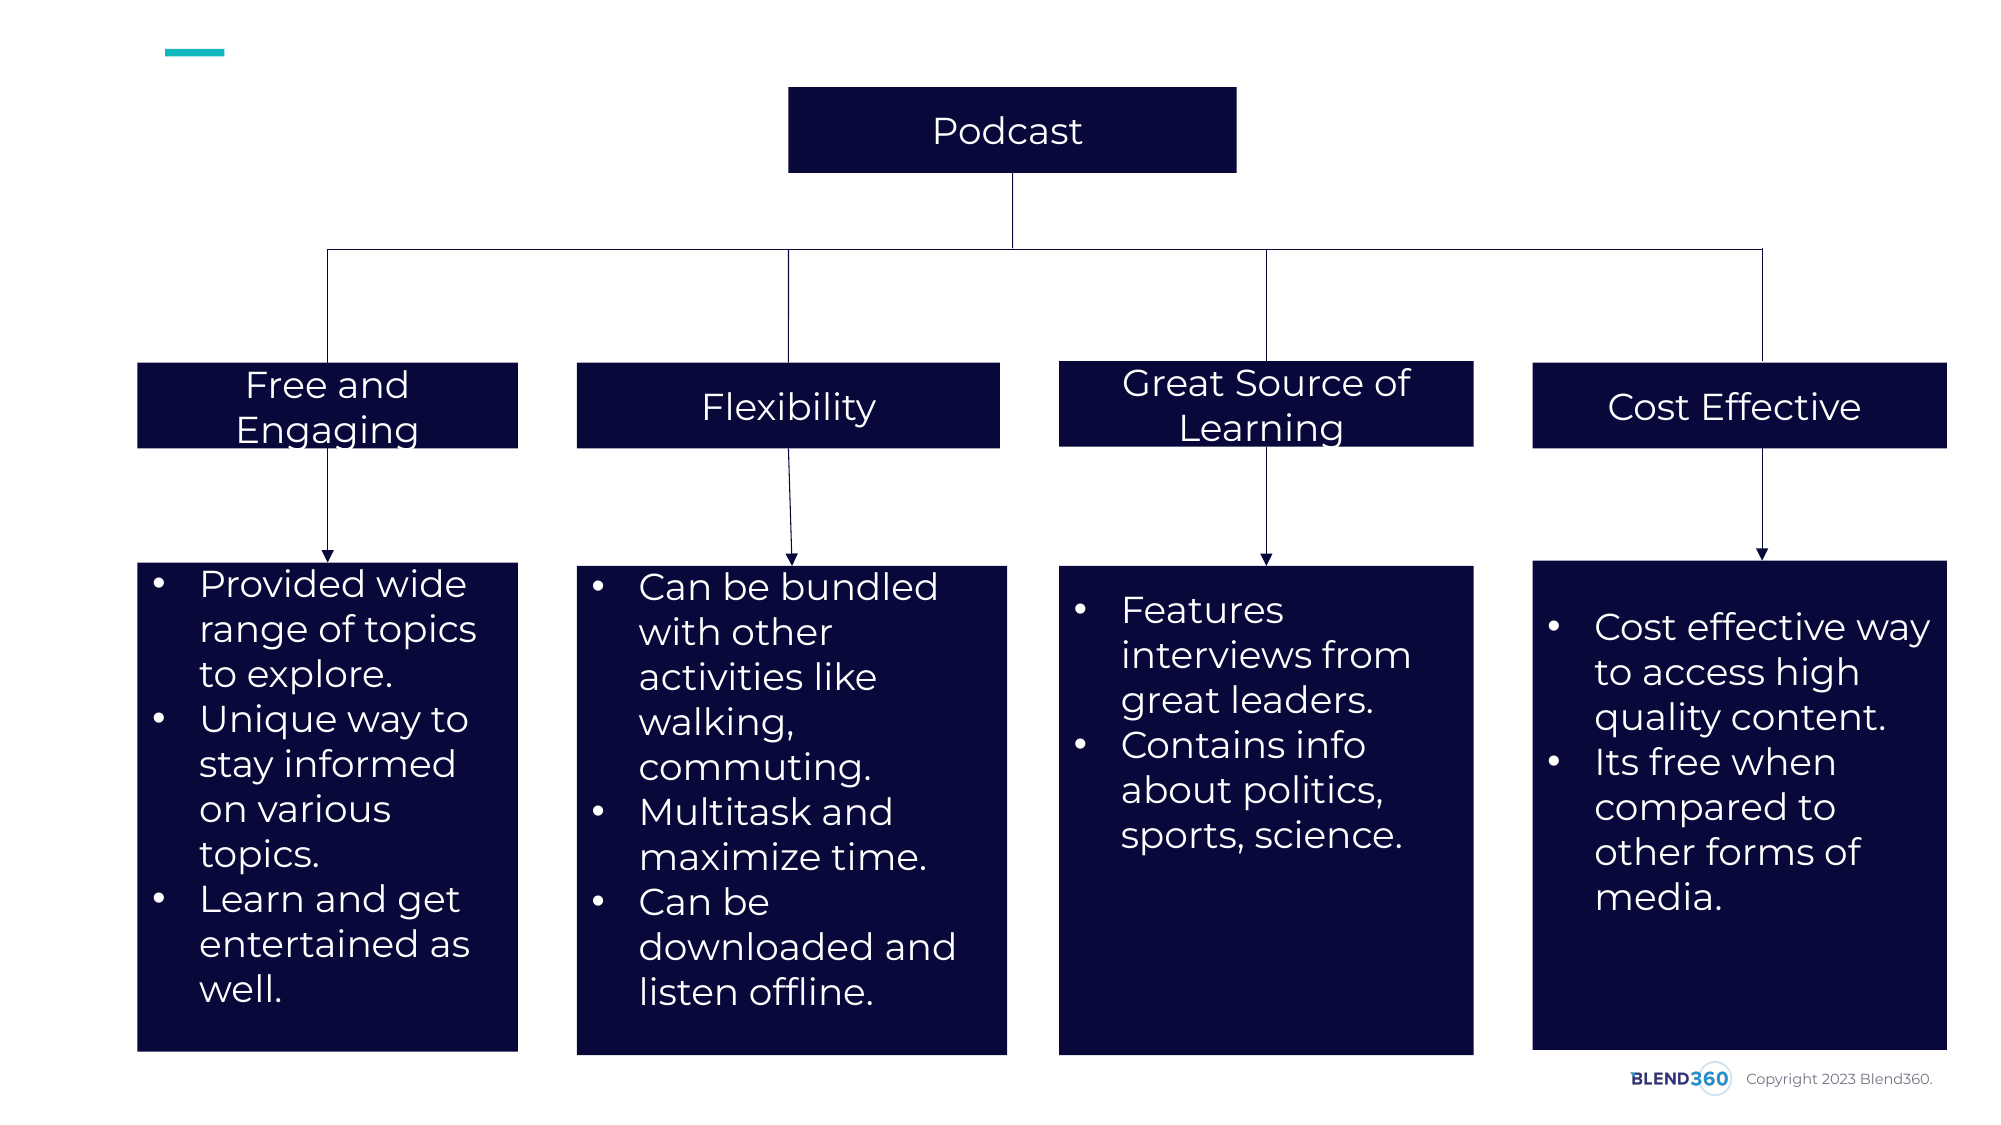

Podcast
Great Source of Learning
Free and Engaging
Flexibility
Cost Effective
Cost effective way to access high quality content.
Its free when compared to other forms of media.

Provided wide range of topics to explore.
Unique way to stay informed on various topics.
Learn and get entertained as well.

Can be bundled with other activities like walking, commuting.
Multitask and maximize time.
Can be downloaded and listen offline.

Features interviews from great leaders.
Contains info about politics, sports, science.